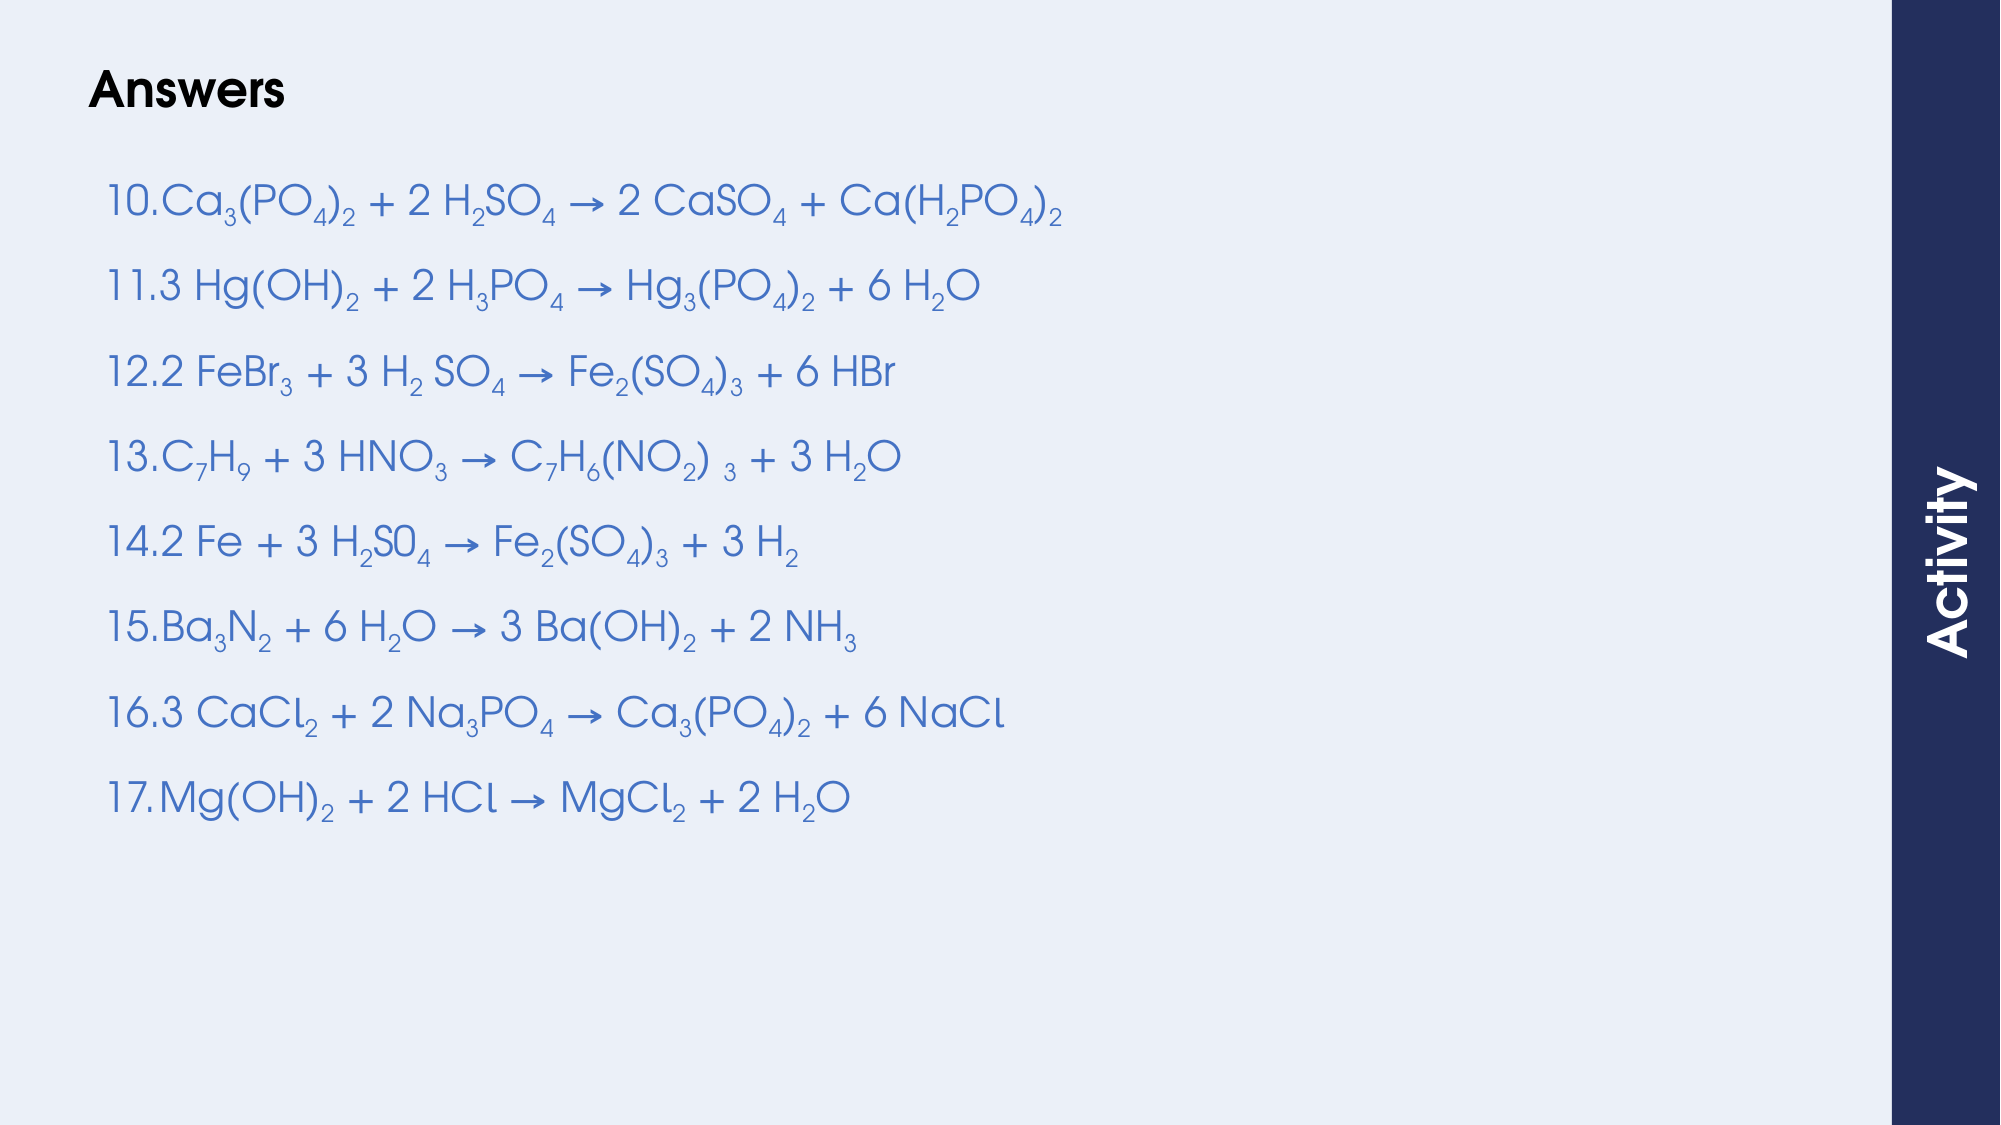

# Answers
Ca3(PO4)2 + 2 H2SO4 → 2 CaSO4 + Ca(H2PO4)2
3 Hg(OH)2 + 2 H3PO4 → Hg3(PO4)2 + 6 H2O
2 FeBr3 + 3 H2 SO4 → Fe2(SO4)3 + 6 HBr
C7H9 + 3 HNO3 → C7H6(NO2) 3 + 3 H2O
2 Fe + 3 H2S04 → Fe2(SO4)3 + 3 H2
Ba3N2 + 6 H2O → 3 Ba(OH)2 + 2 NH3
3 CaCl2 + 2 Na3PO4 → Ca3(PO4)2 + 6 NaCl
Mg(OH)2 + 2 HCl → MgCl2 + 2 H2O